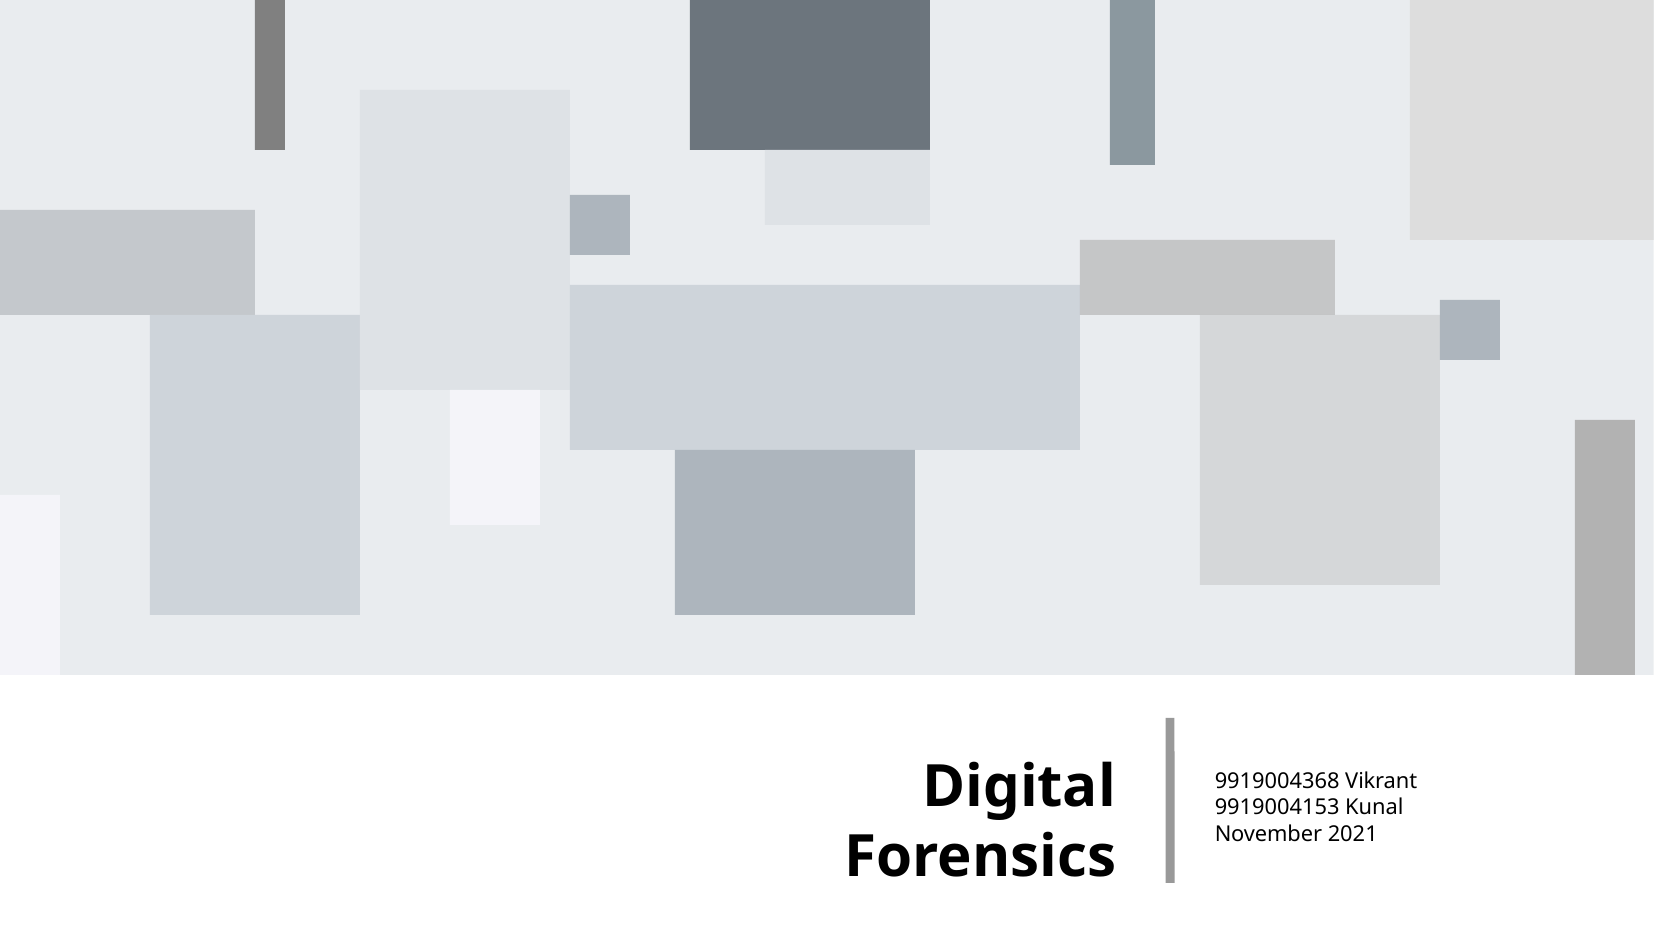

Digital
Forensics
9919004368 Vikrant
9919004153 Kunal
November 2021